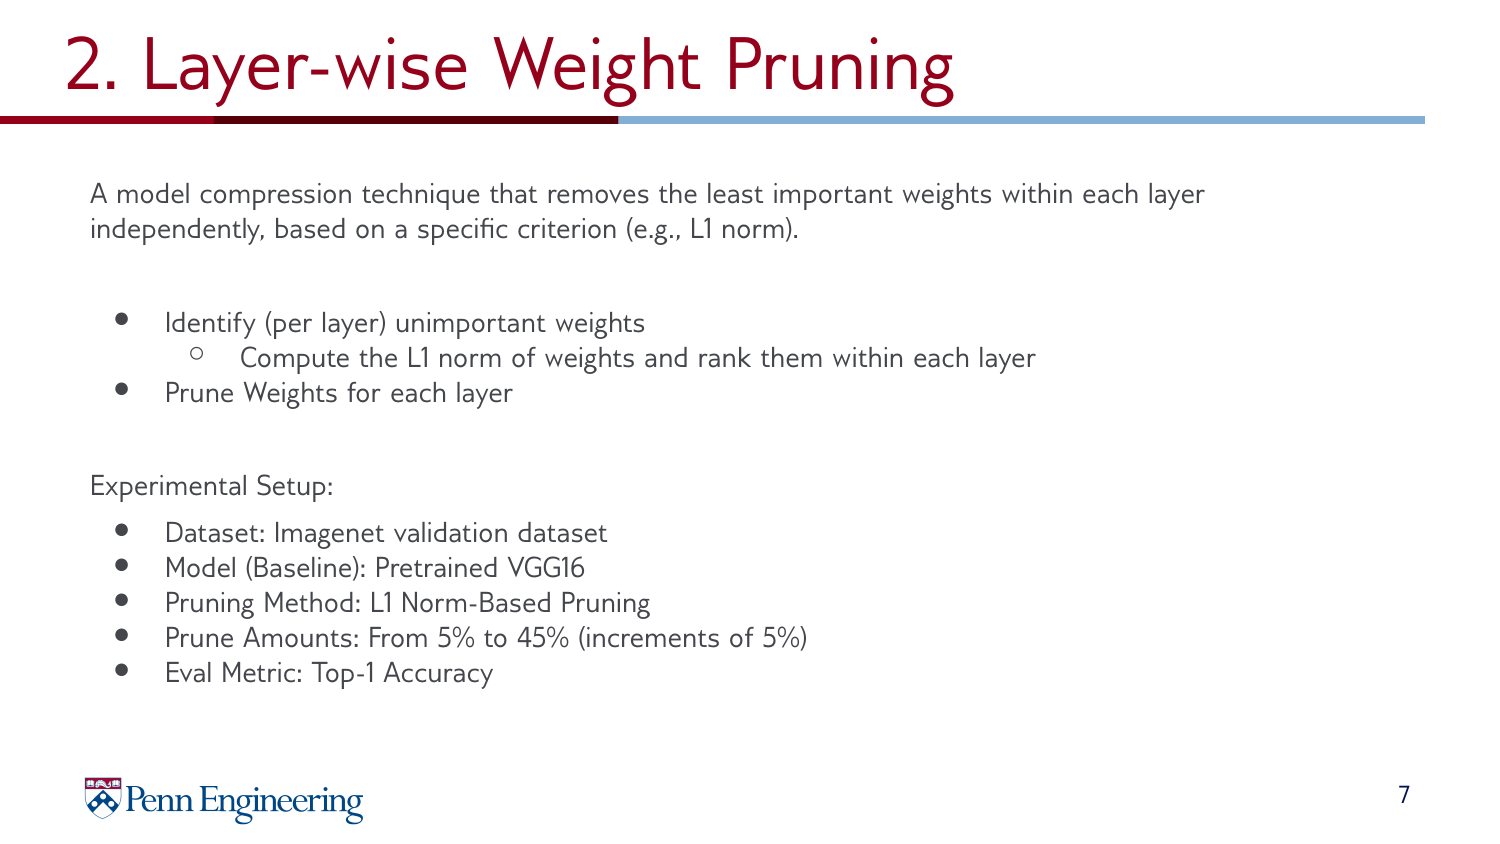

# 2. Layer-wise Weight Pruning
A model compression technique that removes the least important weights within each layer independently, based on a specific criterion (e.g., L1 norm).

Identify (per layer) unimportant weights
Compute the L1 norm of weights and rank them within each layer
Prune Weights for each layer

Experimental Setup:
Dataset: Imagenet validation dataset
Model (Baseline): Pretrained VGG16
Pruning Method: L1 Norm-Based Pruning
Prune Amounts: From 5% to 45% (increments of 5%)
Eval Metric: Top-1 Accuracy
7